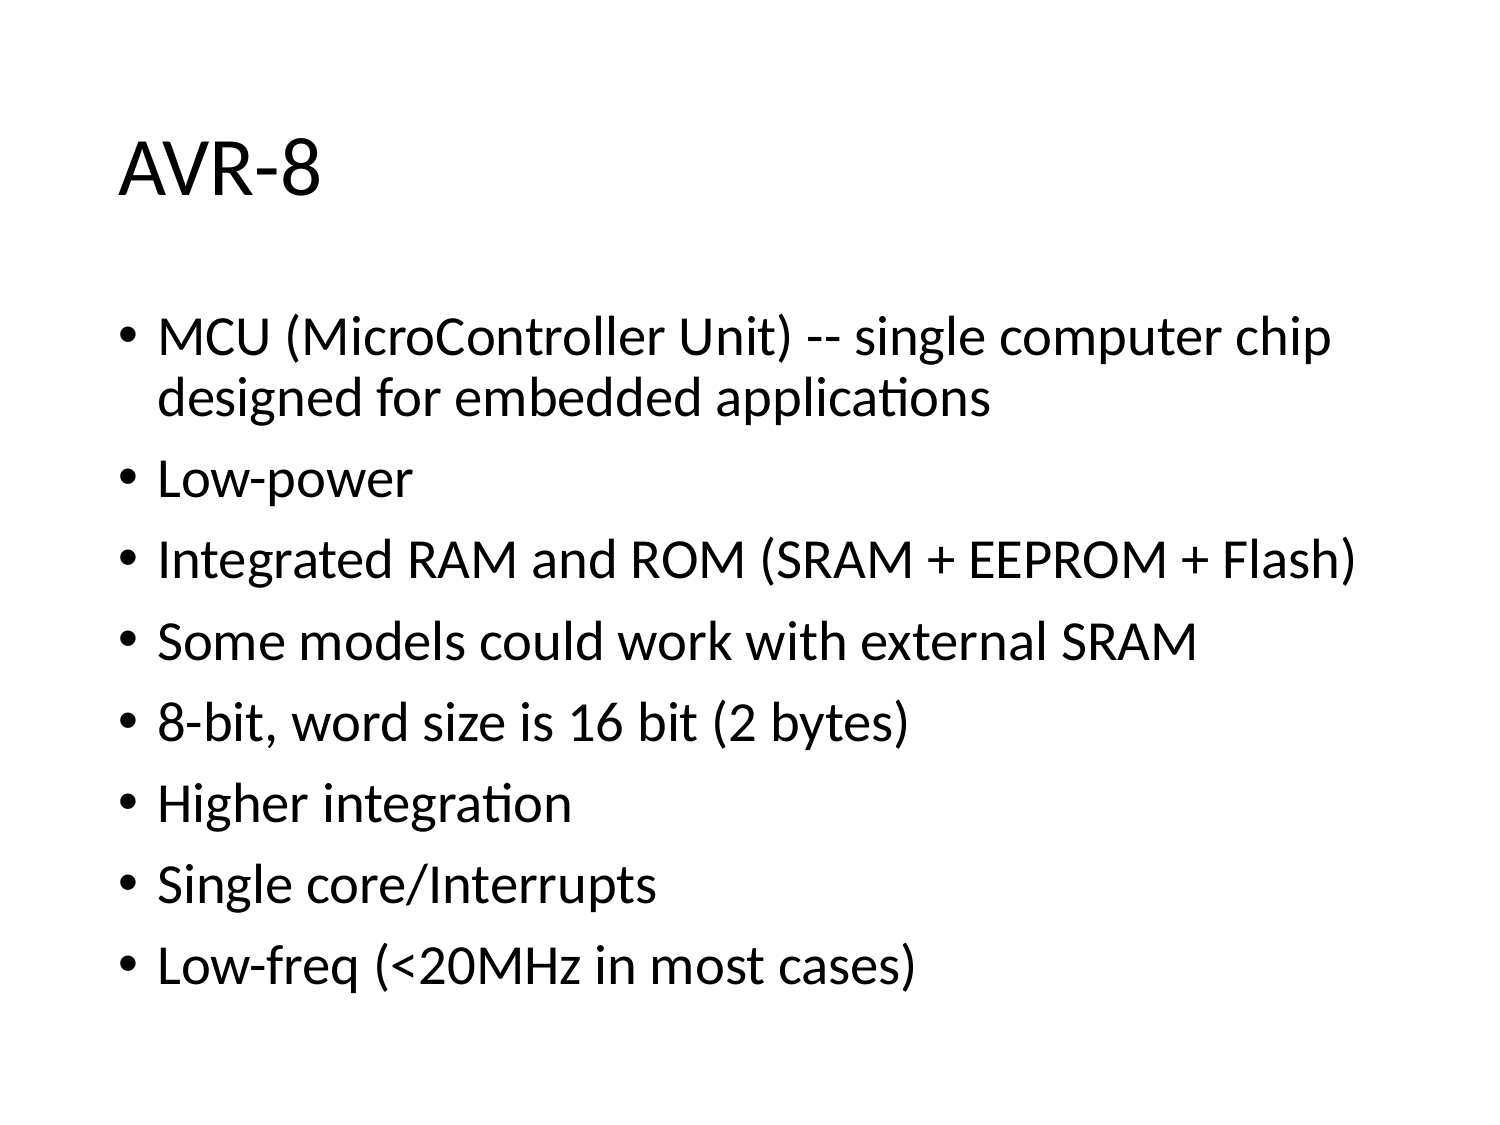

# AVR-8
MCU (MicroController Unit) -- single computer chip designed for embedded applications
Low-power
Integrated RAM and ROM (SRAM + EEPROM + Flash)
Some models could work with external SRAM
8-bit, word size is 16 bit (2 bytes)
Higher integration
Single core/Interrupts
Low-freq (<20MHz in most cases)